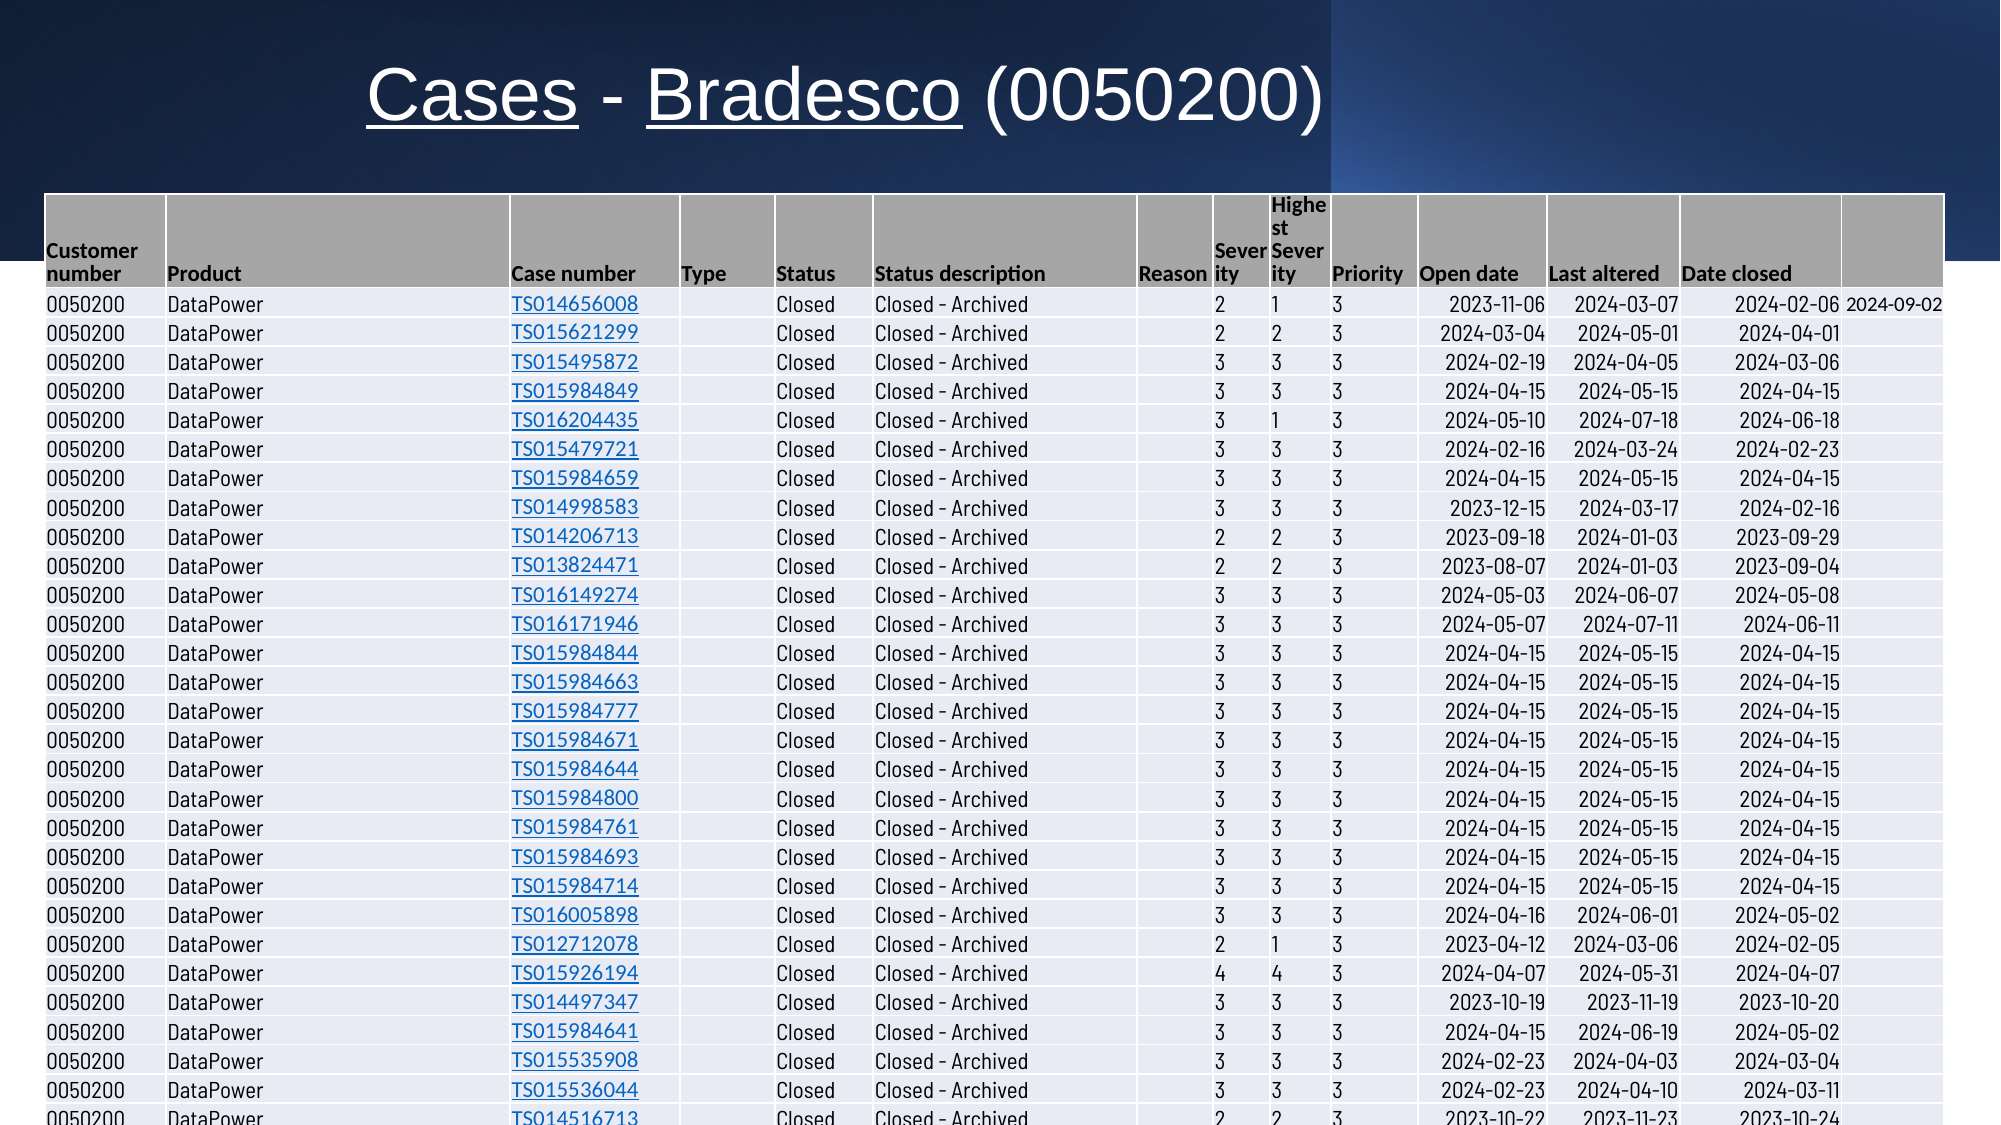

Cases - Bradesco (0050200)
| Customer number | Product | Case number | Type | Status | Status description | Reason | Severity | Highest Severity | Priority | Open date | Last altered | Date closed |  |
| --- | --- | --- | --- | --- | --- | --- | --- | --- | --- | --- | --- | --- | --- |
| 0050200 | DataPower | TS014656008 |  | Closed | Closed - Archived |  | 2 | 1 | 3 | 2023-11-06 | 2024-03-07 | 2024-02-06 | 2024-09-02 |
| 0050200 | DataPower | TS015621299 |  | Closed | Closed - Archived |  | 2 | 2 | 3 | 2024-03-04 | 2024-05-01 | 2024-04-01 |  |
| 0050200 | DataPower | TS015495872 |  | Closed | Closed - Archived |  | 3 | 3 | 3 | 2024-02-19 | 2024-04-05 | 2024-03-06 |  |
| 0050200 | DataPower | TS015984849 |  | Closed | Closed - Archived |  | 3 | 3 | 3 | 2024-04-15 | 2024-05-15 | 2024-04-15 |  |
| 0050200 | DataPower | TS016204435 |  | Closed | Closed - Archived |  | 3 | 1 | 3 | 2024-05-10 | 2024-07-18 | 2024-06-18 |  |
| 0050200 | DataPower | TS015479721 |  | Closed | Closed - Archived |  | 3 | 3 | 3 | 2024-02-16 | 2024-03-24 | 2024-02-23 |  |
| 0050200 | DataPower | TS015984659 |  | Closed | Closed - Archived |  | 3 | 3 | 3 | 2024-04-15 | 2024-05-15 | 2024-04-15 |  |
| 0050200 | DataPower | TS014998583 |  | Closed | Closed - Archived |  | 3 | 3 | 3 | 2023-12-15 | 2024-03-17 | 2024-02-16 |  |
| 0050200 | DataPower | TS014206713 |  | Closed | Closed - Archived |  | 2 | 2 | 3 | 2023-09-18 | 2024-01-03 | 2023-09-29 |  |
| 0050200 | DataPower | TS013824471 |  | Closed | Closed - Archived |  | 2 | 2 | 3 | 2023-08-07 | 2024-01-03 | 2023-09-04 |  |
| 0050200 | DataPower | TS016149274 |  | Closed | Closed - Archived |  | 3 | 3 | 3 | 2024-05-03 | 2024-06-07 | 2024-05-08 |  |
| 0050200 | DataPower | TS016171946 |  | Closed | Closed - Archived |  | 3 | 3 | 3 | 2024-05-07 | 2024-07-11 | 2024-06-11 |  |
| 0050200 | DataPower | TS015984844 |  | Closed | Closed - Archived |  | 3 | 3 | 3 | 2024-04-15 | 2024-05-15 | 2024-04-15 |  |
| 0050200 | DataPower | TS015984663 |  | Closed | Closed - Archived |  | 3 | 3 | 3 | 2024-04-15 | 2024-05-15 | 2024-04-15 |  |
| 0050200 | DataPower | TS015984777 |  | Closed | Closed - Archived |  | 3 | 3 | 3 | 2024-04-15 | 2024-05-15 | 2024-04-15 |  |
| 0050200 | DataPower | TS015984671 |  | Closed | Closed - Archived |  | 3 | 3 | 3 | 2024-04-15 | 2024-05-15 | 2024-04-15 |  |
| 0050200 | DataPower | TS015984644 |  | Closed | Closed - Archived |  | 3 | 3 | 3 | 2024-04-15 | 2024-05-15 | 2024-04-15 |  |
| 0050200 | DataPower | TS015984800 |  | Closed | Closed - Archived |  | 3 | 3 | 3 | 2024-04-15 | 2024-05-15 | 2024-04-15 |  |
| 0050200 | DataPower | TS015984761 |  | Closed | Closed - Archived |  | 3 | 3 | 3 | 2024-04-15 | 2024-05-15 | 2024-04-15 |  |
| 0050200 | DataPower | TS015984693 |  | Closed | Closed - Archived |  | 3 | 3 | 3 | 2024-04-15 | 2024-05-15 | 2024-04-15 |  |
| 0050200 | DataPower | TS015984714 |  | Closed | Closed - Archived |  | 3 | 3 | 3 | 2024-04-15 | 2024-05-15 | 2024-04-15 |  |
| 0050200 | DataPower | TS016005898 |  | Closed | Closed - Archived |  | 3 | 3 | 3 | 2024-04-16 | 2024-06-01 | 2024-05-02 |  |
| 0050200 | DataPower | TS012712078 |  | Closed | Closed - Archived |  | 2 | 1 | 3 | 2023-04-12 | 2024-03-06 | 2024-02-05 |  |
| 0050200 | DataPower | TS015926194 |  | Closed | Closed - Archived |  | 4 | 4 | 3 | 2024-04-07 | 2024-05-31 | 2024-04-07 |  |
| 0050200 | DataPower | TS014497347 |  | Closed | Closed - Archived |  | 3 | 3 | 3 | 2023-10-19 | 2023-11-19 | 2023-10-20 |  |
| 0050200 | DataPower | TS015984641 |  | Closed | Closed - Archived |  | 3 | 3 | 3 | 2024-04-15 | 2024-06-19 | 2024-05-02 |  |
| 0050200 | DataPower | TS015535908 |  | Closed | Closed - Archived |  | 3 | 3 | 3 | 2024-02-23 | 2024-04-03 | 2024-03-04 |  |
| 0050200 | DataPower | TS015536044 |  | Closed | Closed - Archived |  | 3 | 3 | 3 | 2024-02-23 | 2024-04-10 | 2024-03-11 |  |
| 0050200 | DataPower | TS014516713 |  | Closed | Closed - Archived |  | 2 | 2 | 3 | 2023-10-22 | 2023-11-23 | 2023-10-24 |  |
| 0050200 | DataPower | TS016204830 |  | Closed | Closed - Archived |  | 3 | 1 | 3 | 2024-05-10 | 2024-07-21 | 2024-06-21 |  |
| 0050200 | DataPower | TS016180180 |  | Closed | Closed - Archived |  | 3 | 2 | 3 | 2024-05-08 | 2024-07-11 | 2024-06-11 |  |
| 0050200 | DataPower | TS016939549 |  | Closed | Closed - Archived |  | 3 | 3 | 3 | 2024-08-09 | 2024-09-20 | 2024-08-21 |  |
| 0050200 | DataPower | TS017038830 |  | Closed | Closed - Archived |  | 2 | 1 | 3 | 2024-08-22 | 2024-09-29 | 2024-08-30 |  |
| 0050200 | DataPower | TS017419591 |  | Closed | Closed - Archived |  | 3 | 3 | 3 | 2024-09-25 | 2024-10-31 | 2024-10-01 |  |
| 0050200 | DataPower | TS017889111 |  | Closed | Closed - Archived |  | 3 | 1 | 3 | 2024-11-21 | 2024-12-25 | 2024-11-25 |  |
| 0050200 | DataPower | TS018387592 |  | Closed | Closed - Archived |  | 2 | 1 | 3 | 2025-01-30 | 2025-04-03 | 2025-03-04 |  |
| 0050200 | DataPower | TS018400294 |  | Closed | Closed - Archived |  | 2 | 1 | 3 | 2025-01-31 | 2025-04-03 | 2025-03-04 |  |
| 0050200 | DataPower | TS018401038 |  | Closed | Closed - Archived |  | 3 | 2 | 3 | 2025-01-31 | 2025-05-03 | 2025-04-03 |  |
| 0050200 | DataPower | TS018474316 |  | Closed | Closed - Archived |  | 2 | 1 | 3 | 2025-02-10 | 2025-05-17 | 2025-04-16 |  |
| 0050200 | DataPower | TS018461802 |  | Closed | Closed - Archived |  | 2 | 1 | 3 | 2025-02-08 | 2025-05-17 | 2025-04-16 |  |
| 0050200 | DataPower | TS018600112 |  | Closed | Closed - Archived |  | 3 | 1 | 3 | 2025-02-25 | 2025-04-06 | 2025-03-07 |  |
| 0050200 | DataPower | TS018606318 |  | Closed | Closed - Archived |  | 1 | 1 | 3 | 2025-02-25 | 2025-03-28 | 2025-02-26 |  |
| 0050200 | DataPower | TS018601409 |  | Closed | Closed - Archived |  | 3 | 1 | 3 | 2025-02-25 | 2025-04-06 | 2025-03-07 |  |
| 0050200 | DataPower | TS018613872 |  | Closed | Closed - Archived |  | 1 | 1 | 3 | 2025-02-26 | 2025-03-29 | 2025-02-27 |  |
| 0050200 | DataPower | TS018972746 |  | Closed | Closed - Archived |  | 2 | 1 | 3 | 2025-04-09 | 2025-05-16 | 2025-04-16 |  |
| 0050200 | DataPower | TS019027860 |  | Closed | Closed - Archived |  | 3 | 3 | 3 | 2025-04-15 | 2025-05-17 | 2025-04-17 |  |
| 0050200 | DataPower | TS019243496 |  | Closed | Closed |  | 4 | 4 | 3 | 2025-05-07 | 2025-05-26 | 2025-05-21 |  |